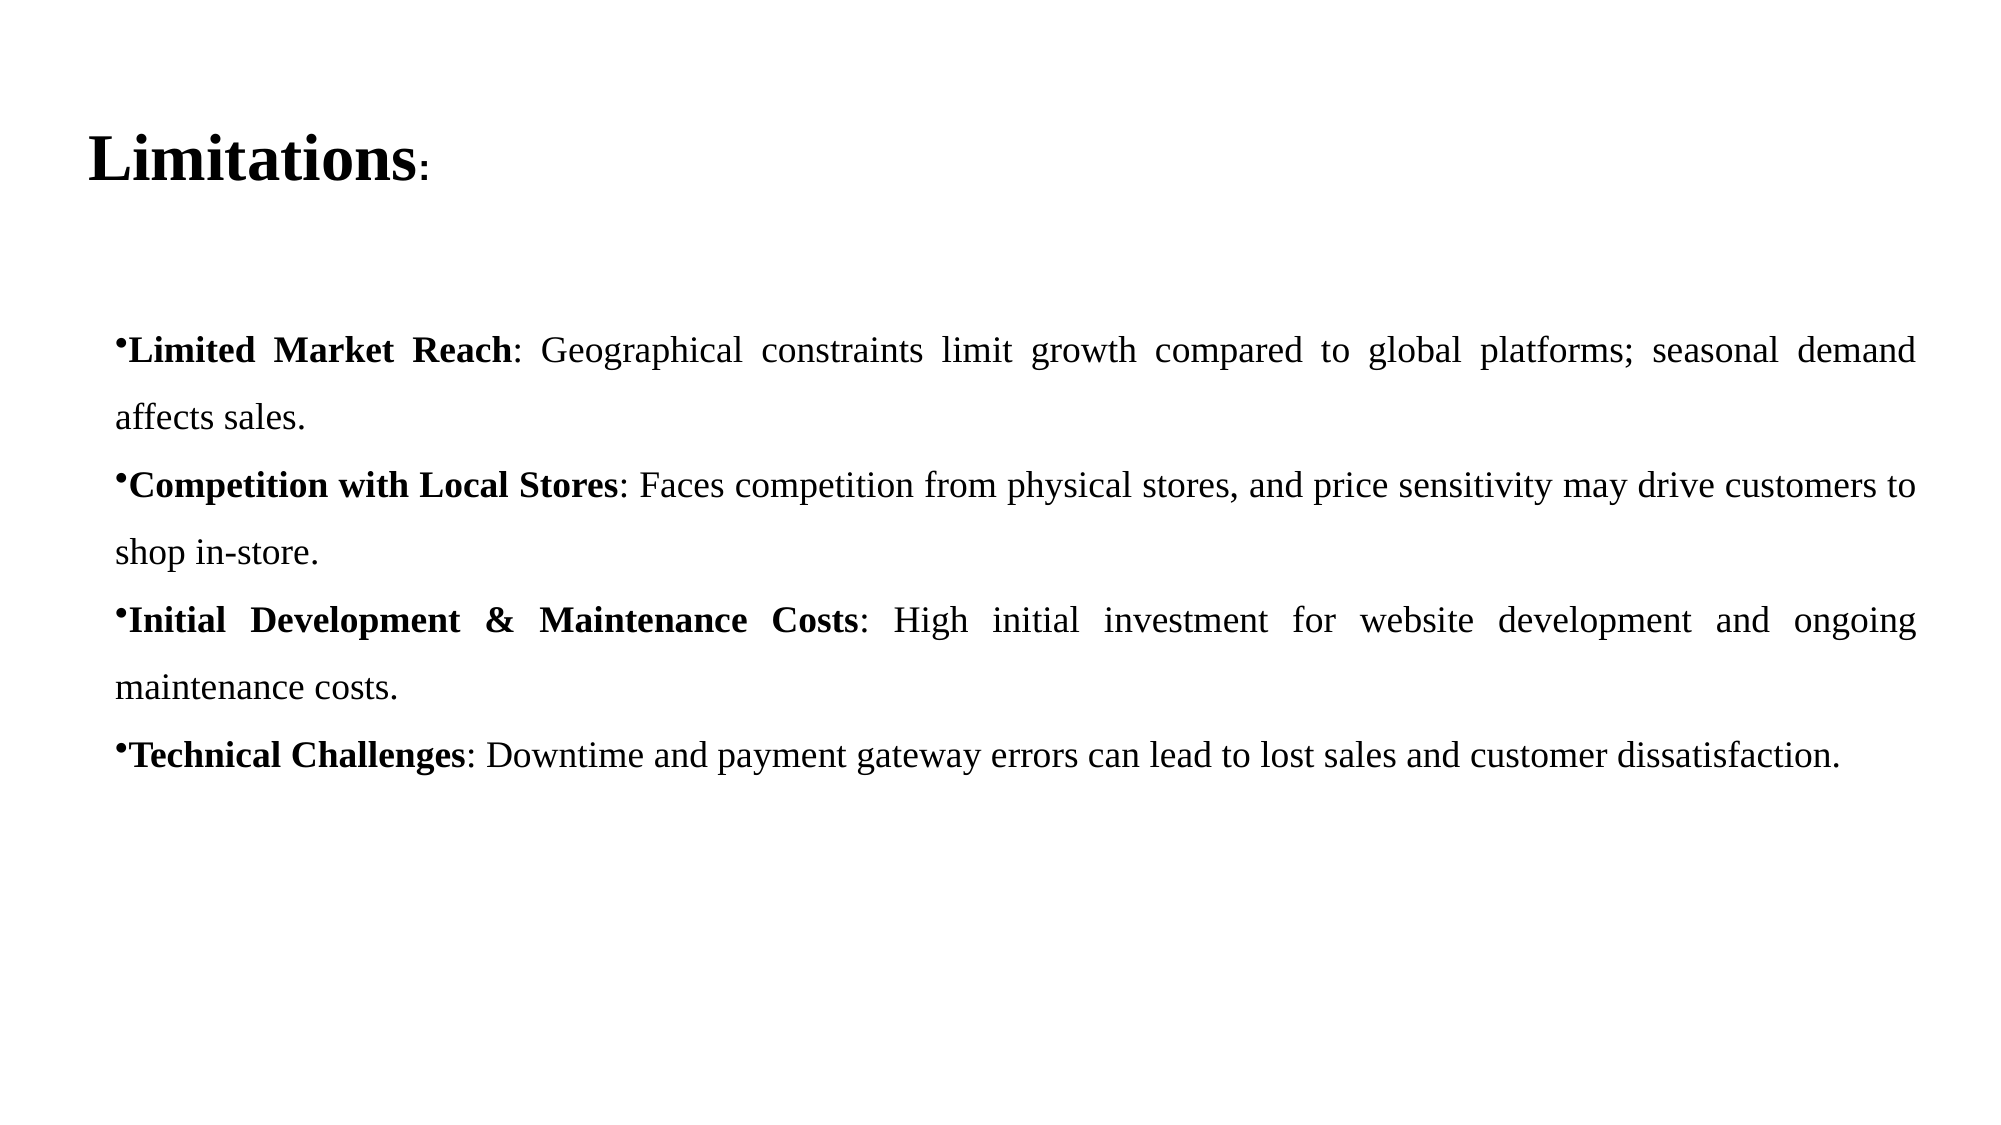

Limitations:
Limited Market Reach: Geographical constraints limit growth compared to global platforms; seasonal demand affects sales.
Competition with Local Stores: Faces competition from physical stores, and price sensitivity may drive customers to shop in-store.
Initial Development & Maintenance Costs: High initial investment for website development and ongoing maintenance costs.
Technical Challenges: Downtime and payment gateway errors can lead to lost sales and customer dissatisfaction.